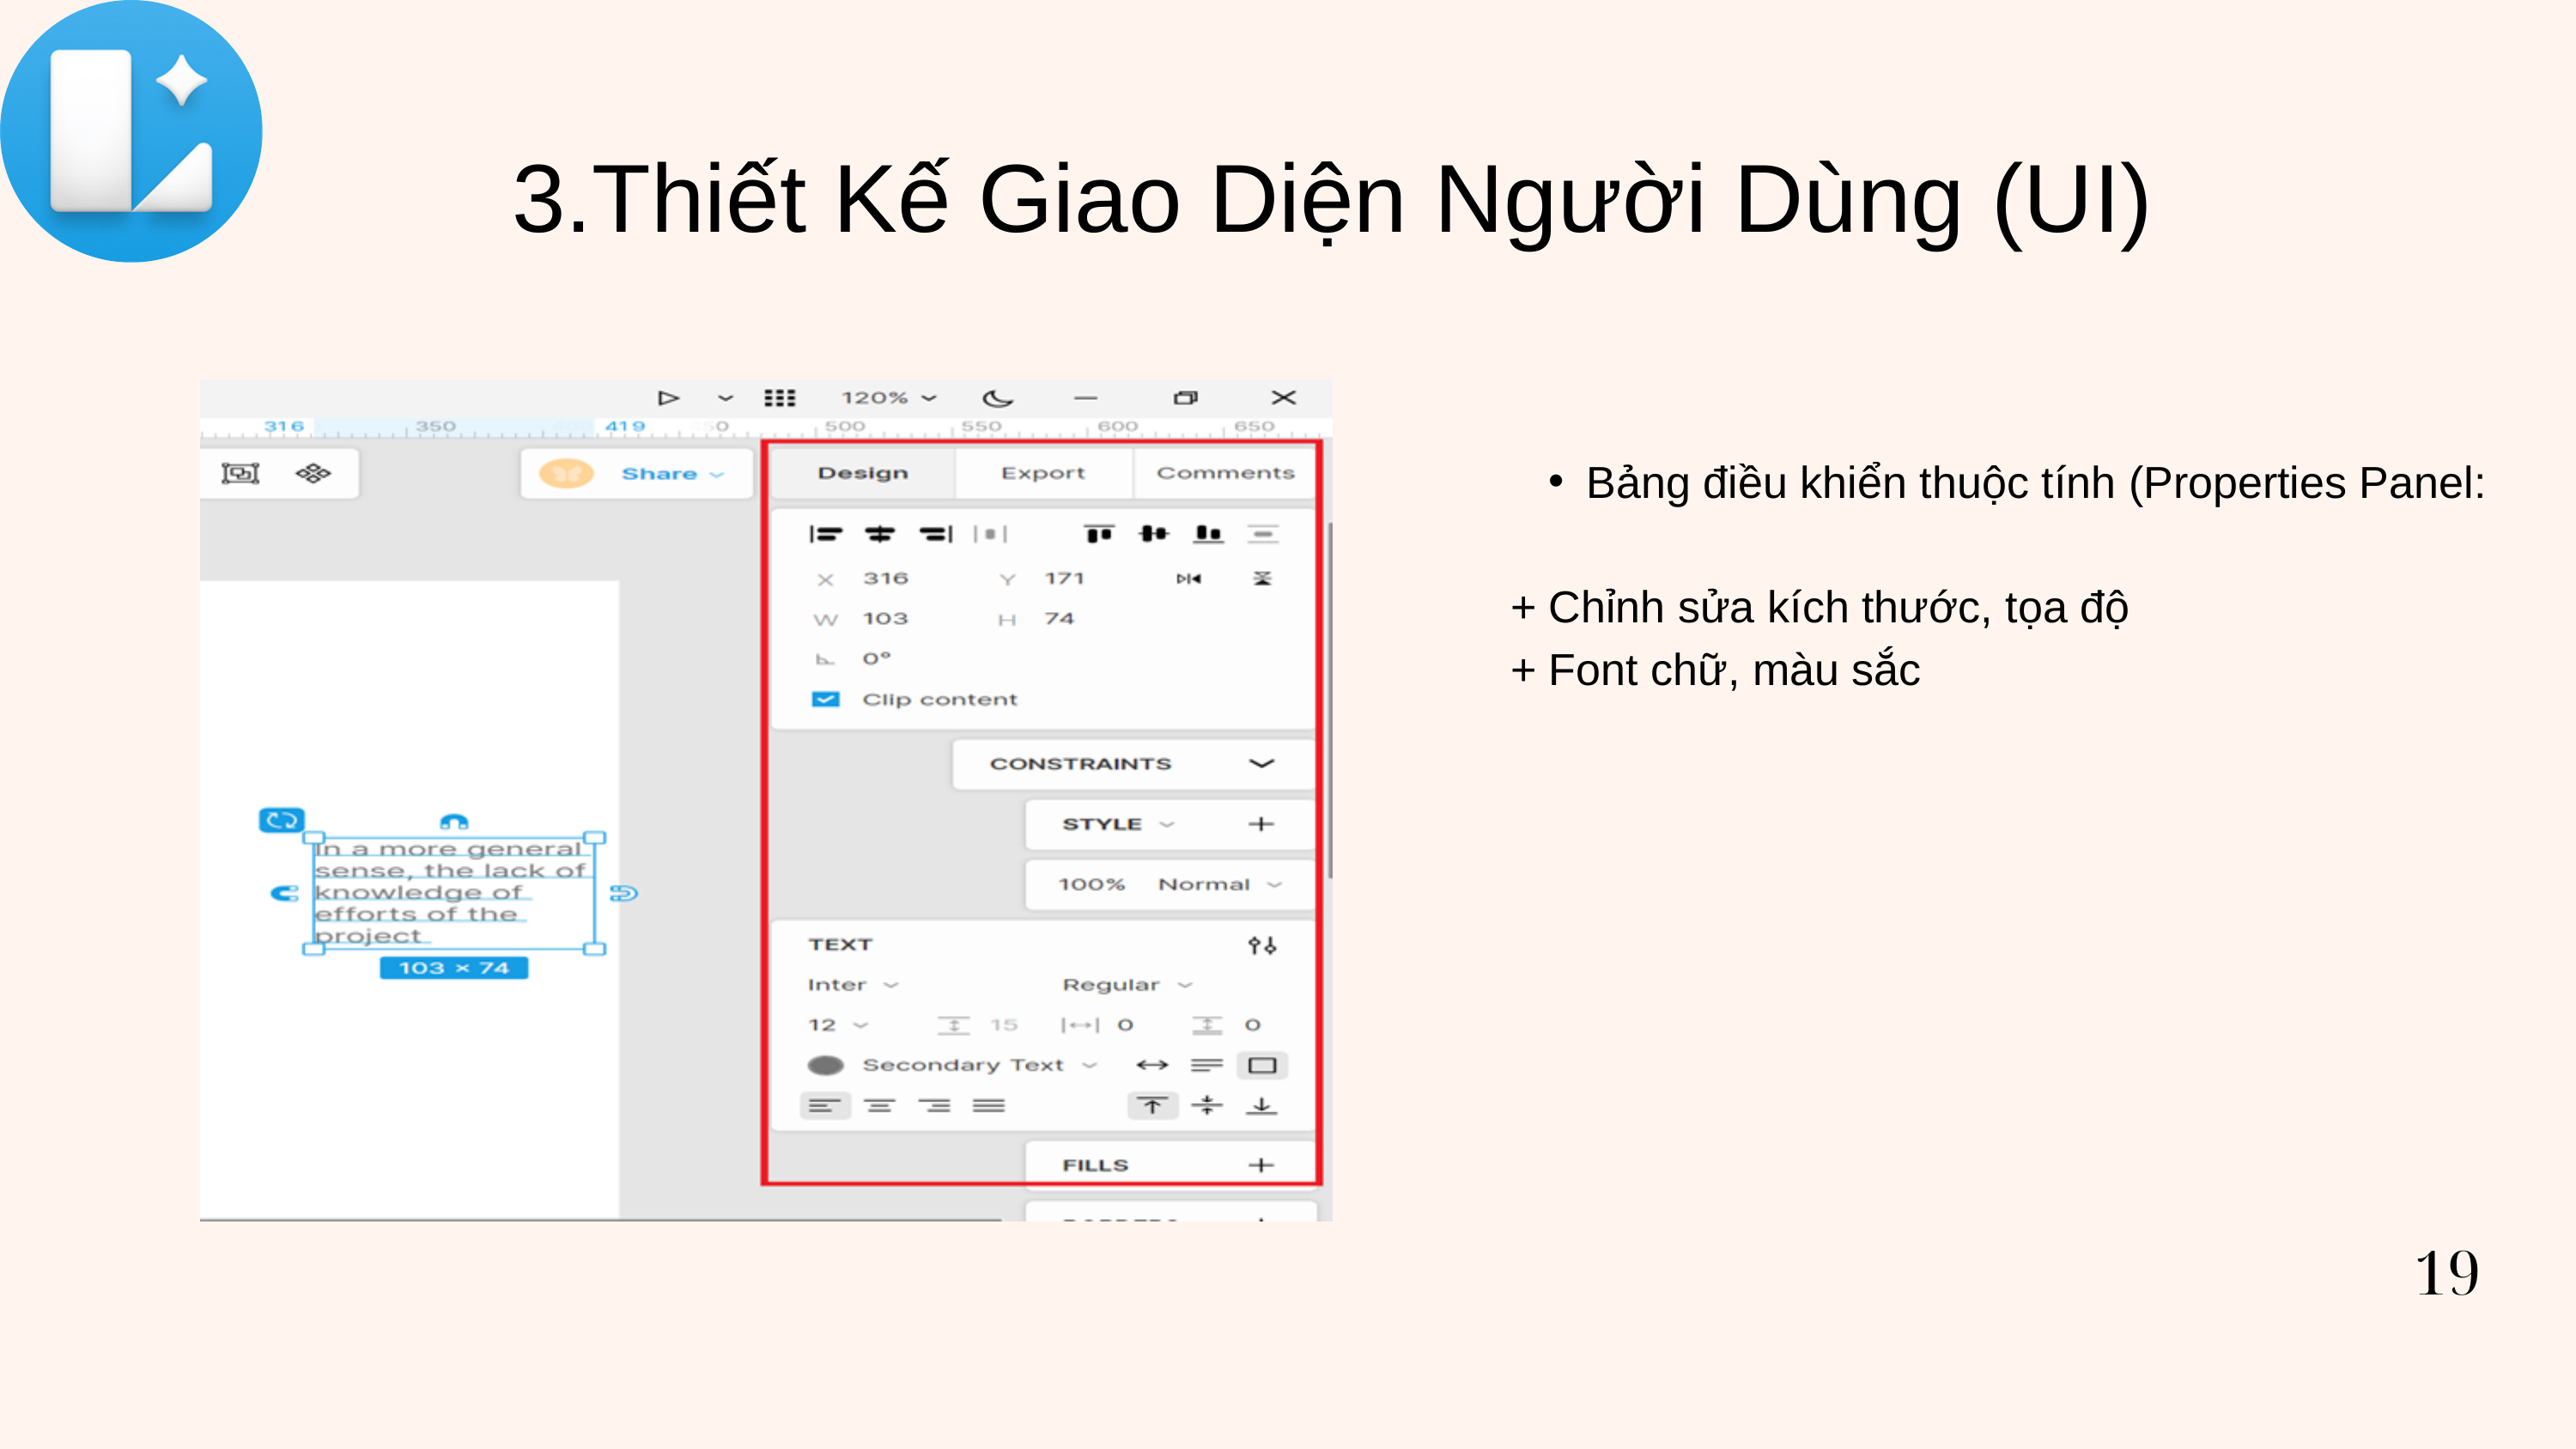

3.Thiết Kế Giao Diện Người Dùng (UI)

Bảng điều khiển thuộc tính (Properties Panel:

+ Chỉnh sửa kích thước, tọa độ
+ Font chữ, màu sắc

19